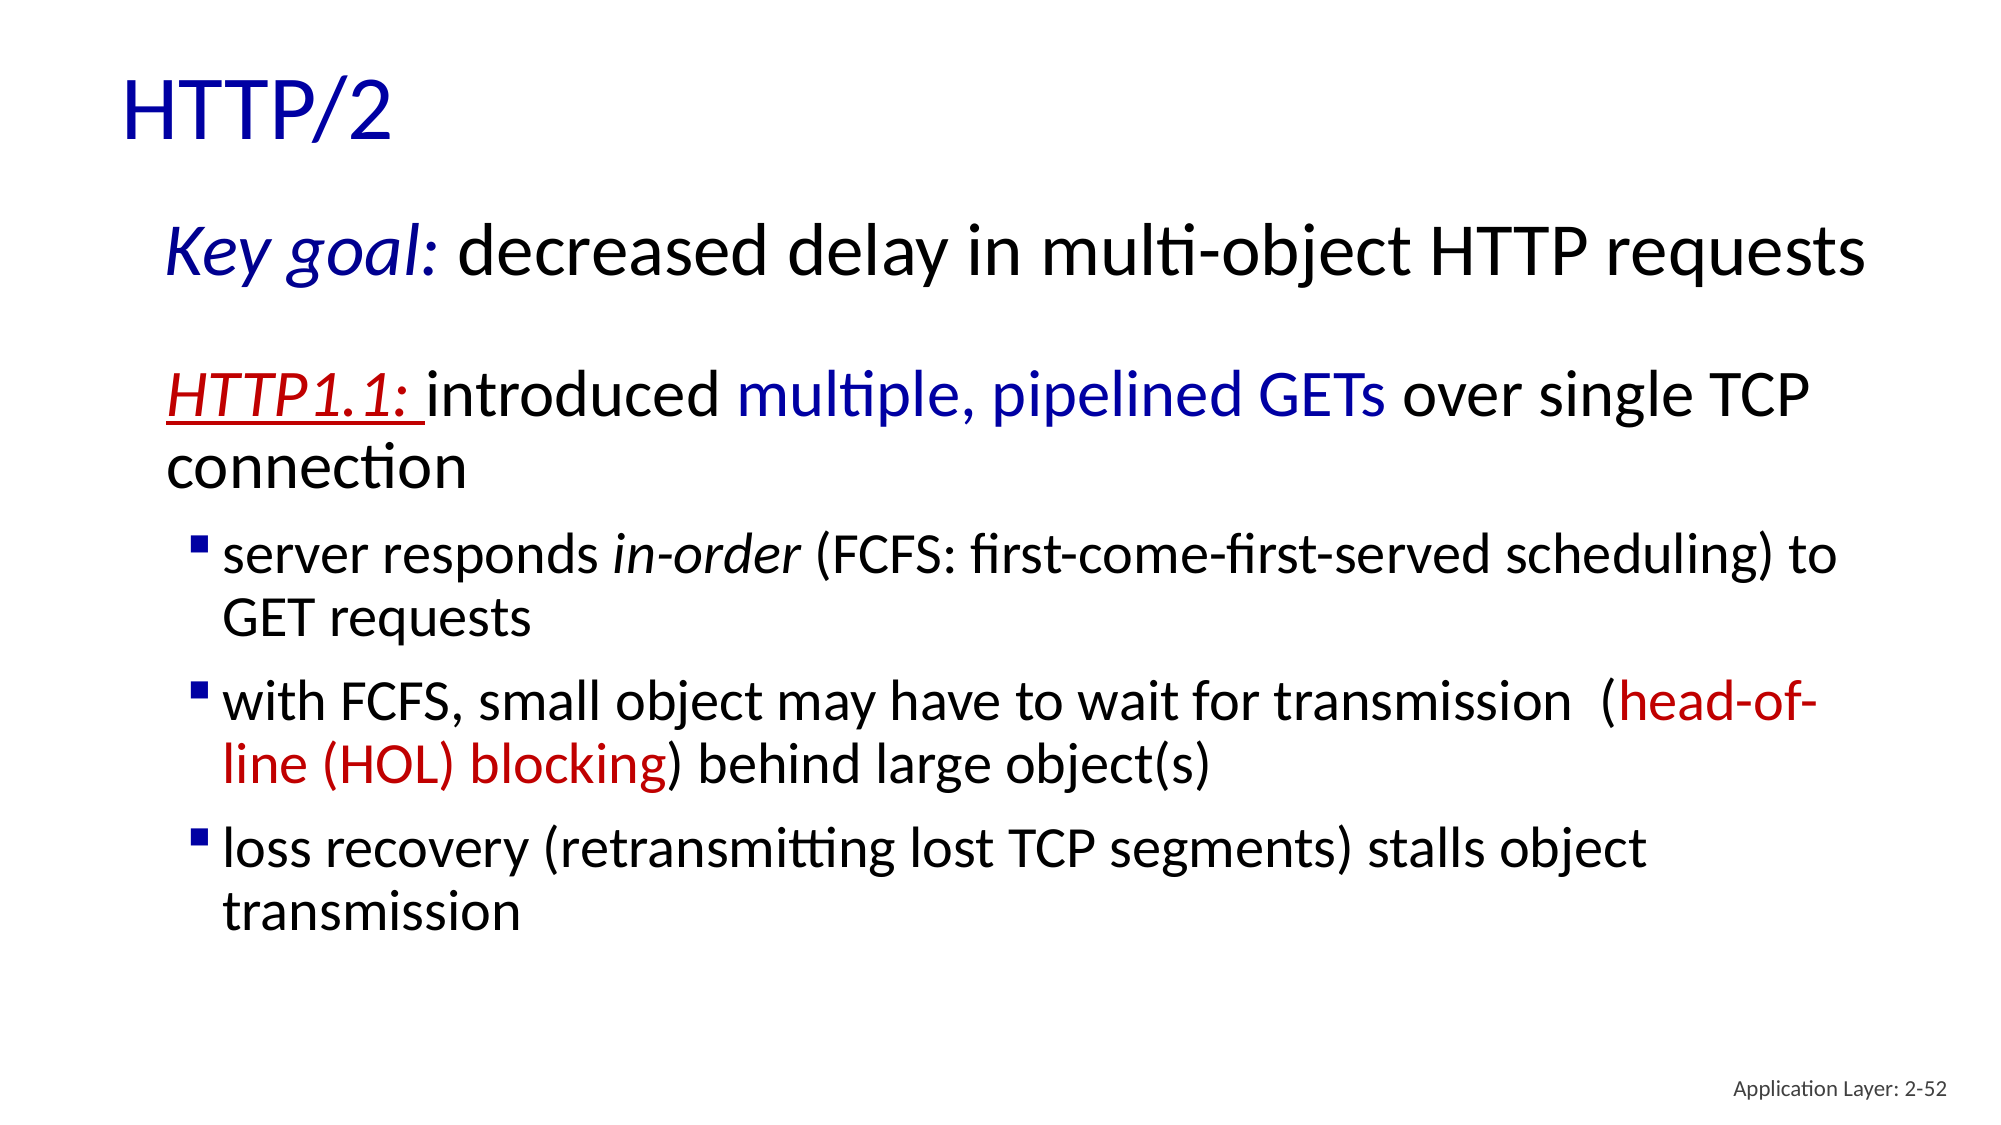

# HTTP/2
Key goal: decreased delay in multi-object HTTP requests

HTTP1.1: introduced multiple, pipelined GETs over single TCP connection
server responds in-order (FCFS: first-come-first-served scheduling) to GET requests
with FCFS, small object may have to wait for transmission  (head-of-line (HOL) blocking) behind large object(s)
loss recovery (retransmitting lost TCP segments) stalls object transmission

Application Layer: 2-52